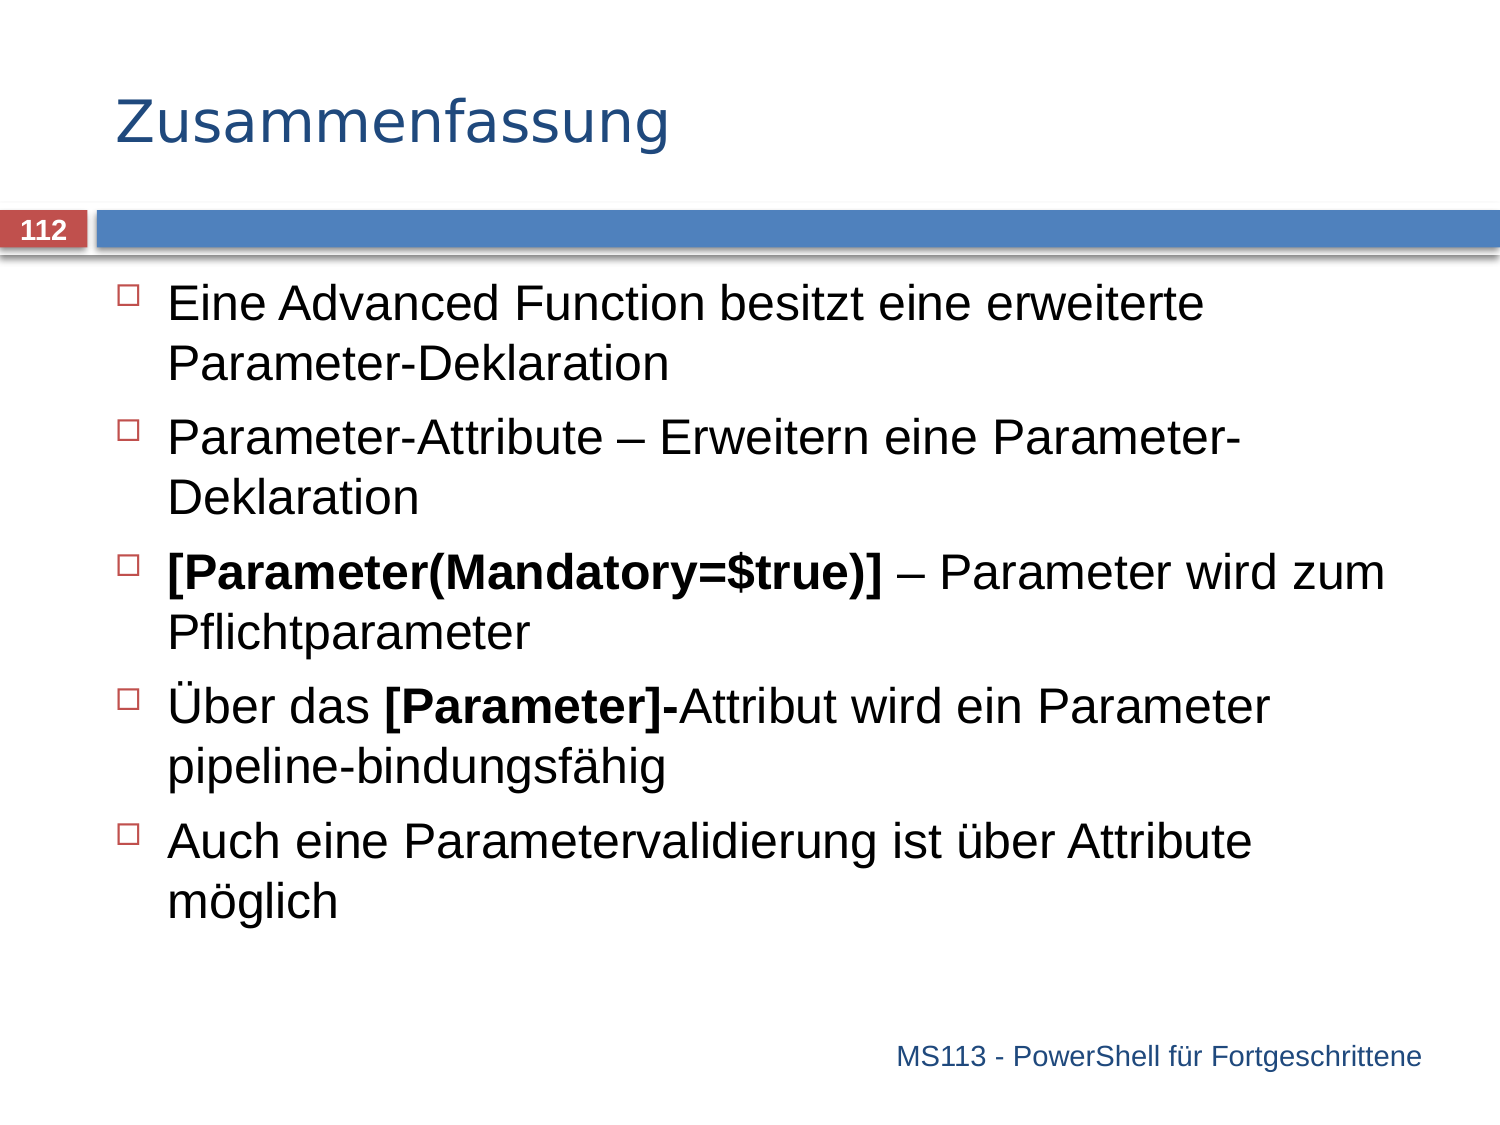

# Zusammenfassung
112
Eine Advanced Function besitzt eine erweiterte Parameter-Deklaration
Parameter-Attribute – Erweitern eine Parameter-Deklaration
[Parameter(Mandatory=$true)] – Parameter wird zum Pflichtparameter
Über das [Parameter]-Attribut wird ein Parameter pipeline-bindungsfähig
Auch eine Parametervalidierung ist über Attribute möglich
MS113 - PowerShell für Fortgeschrittene